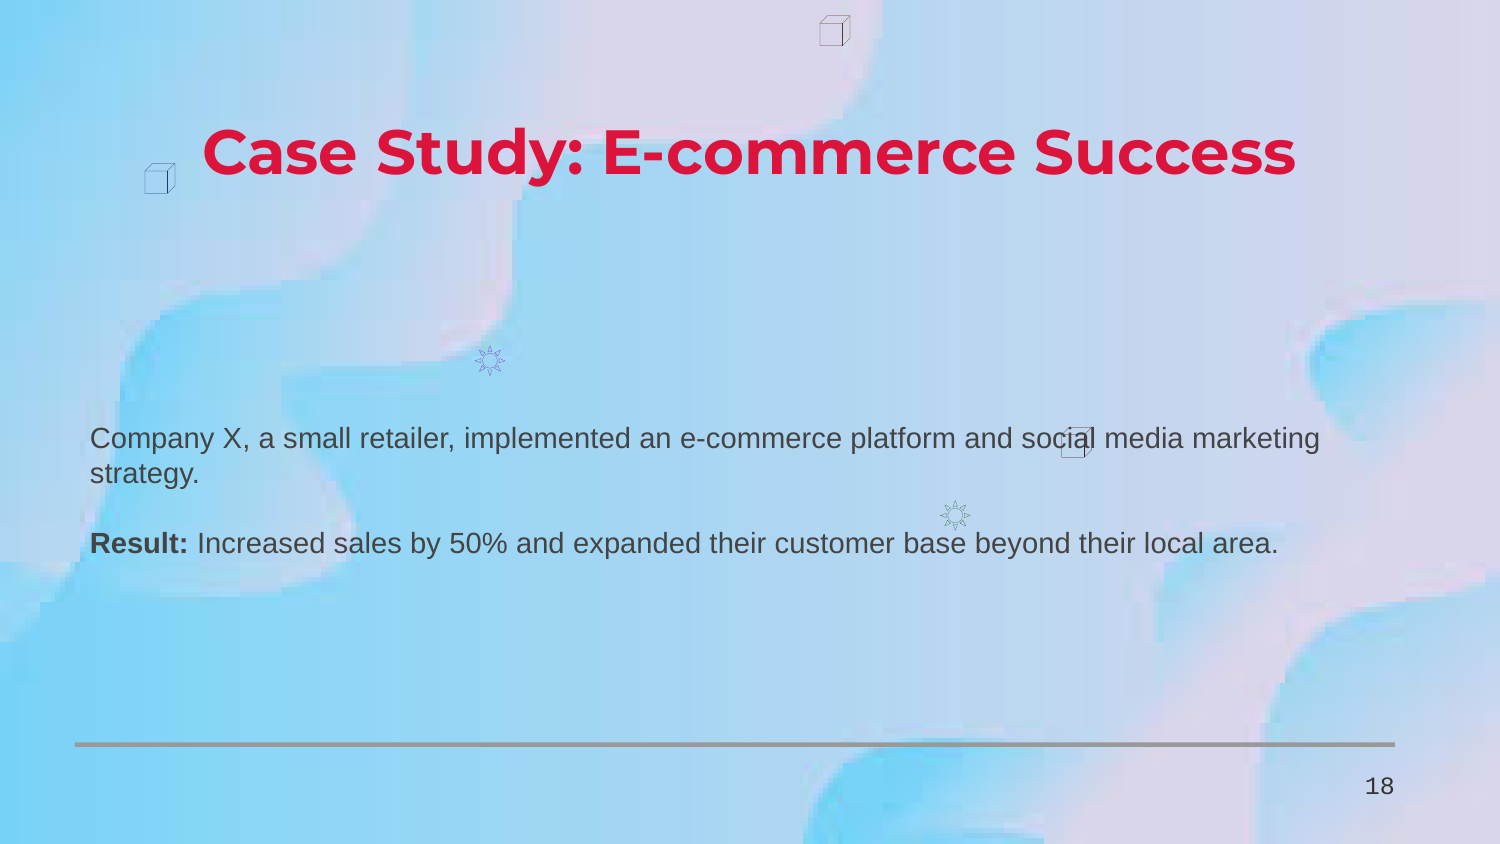

Case Study: E-commerce Success

Company X, a small retailer, implemented an e-commerce platform and social media marketing strategy.

Result: Increased sales by 50% and expanded their customer base beyond their local area.

18